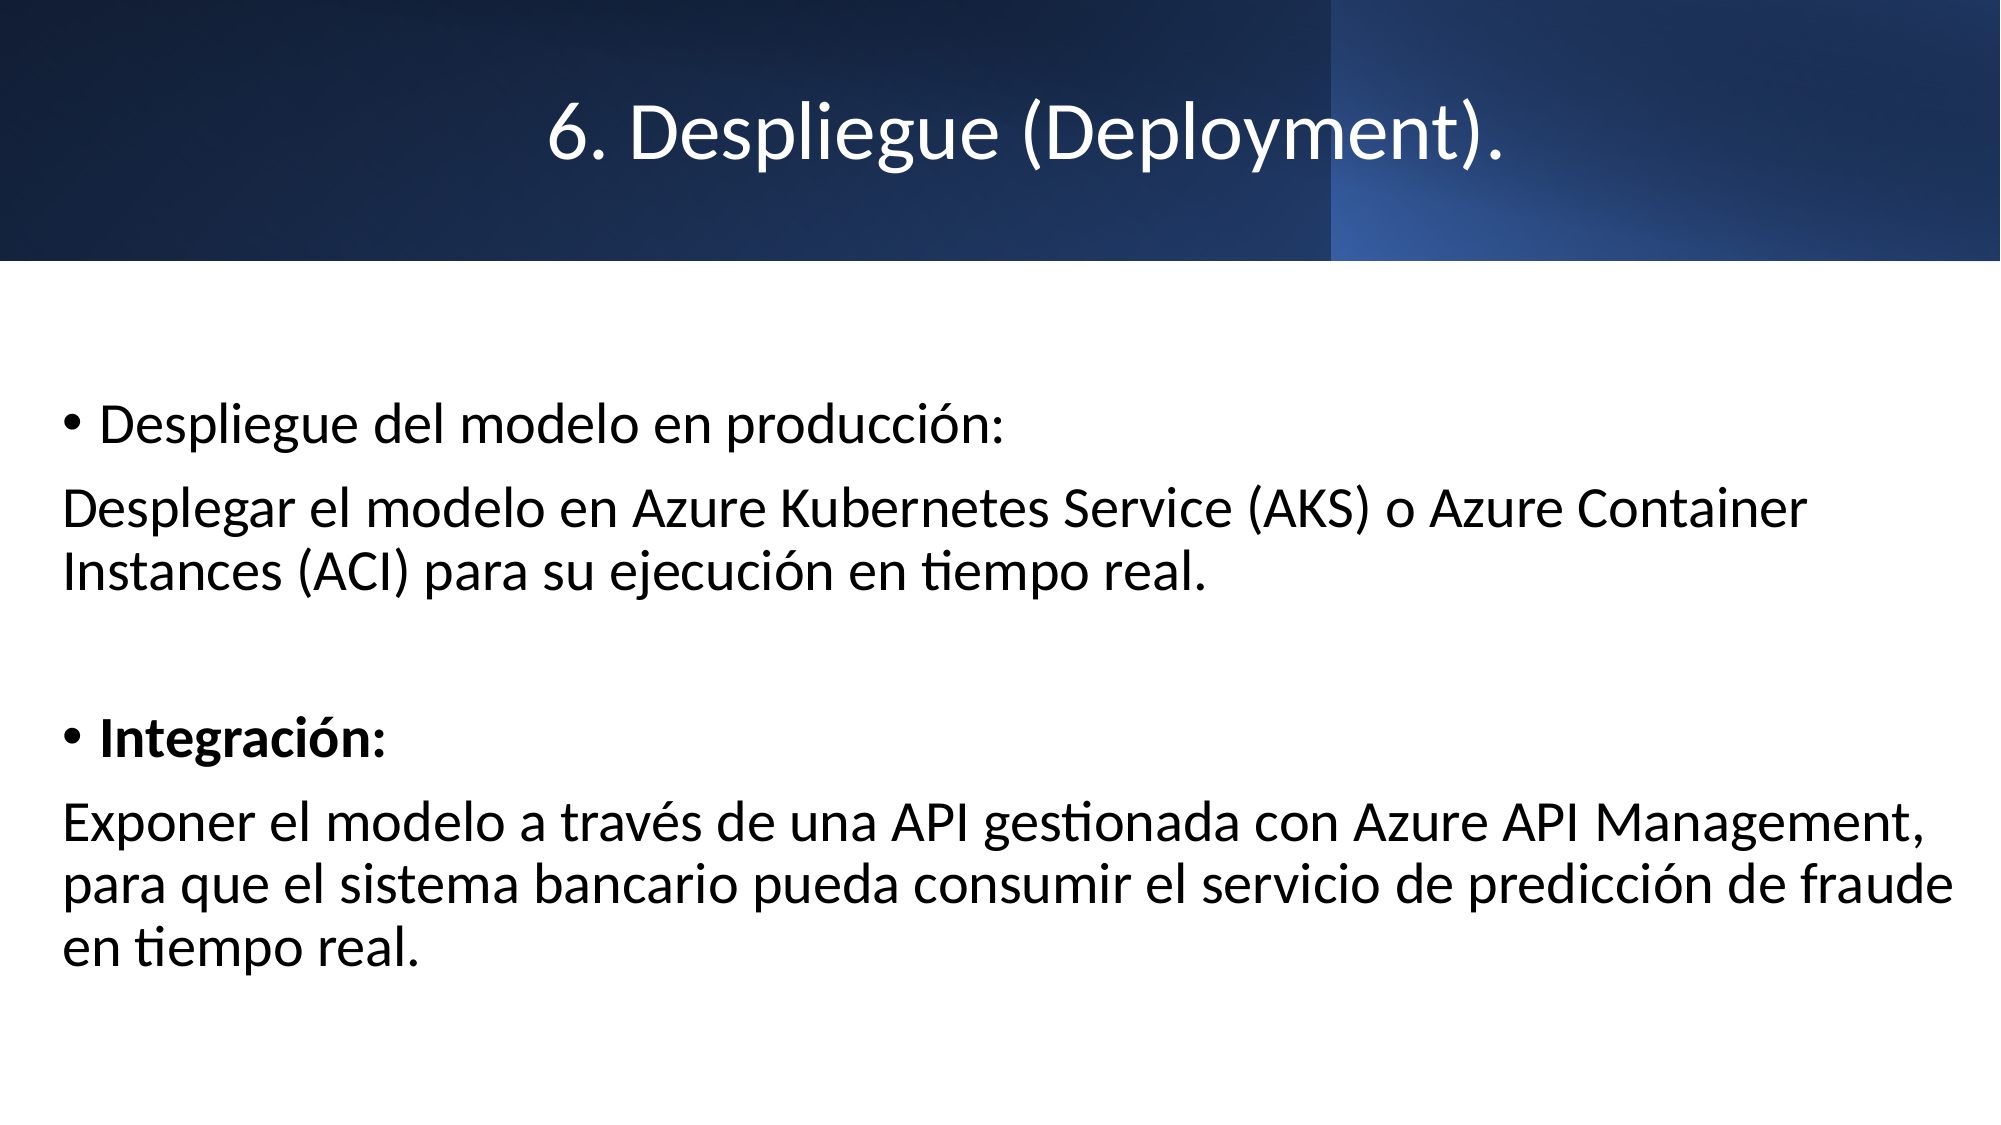

# 6. Despliegue (Deployment).
Despliegue del modelo en producción:
Desplegar el modelo en Azure Kubernetes Service (AKS) o Azure Container Instances (ACI) para su ejecución en tiempo real.

Integración:
Exponer el modelo a través de una API gestionada con Azure API Management, para que el sistema bancario pueda consumir el servicio de predicción de fraude en tiempo real.